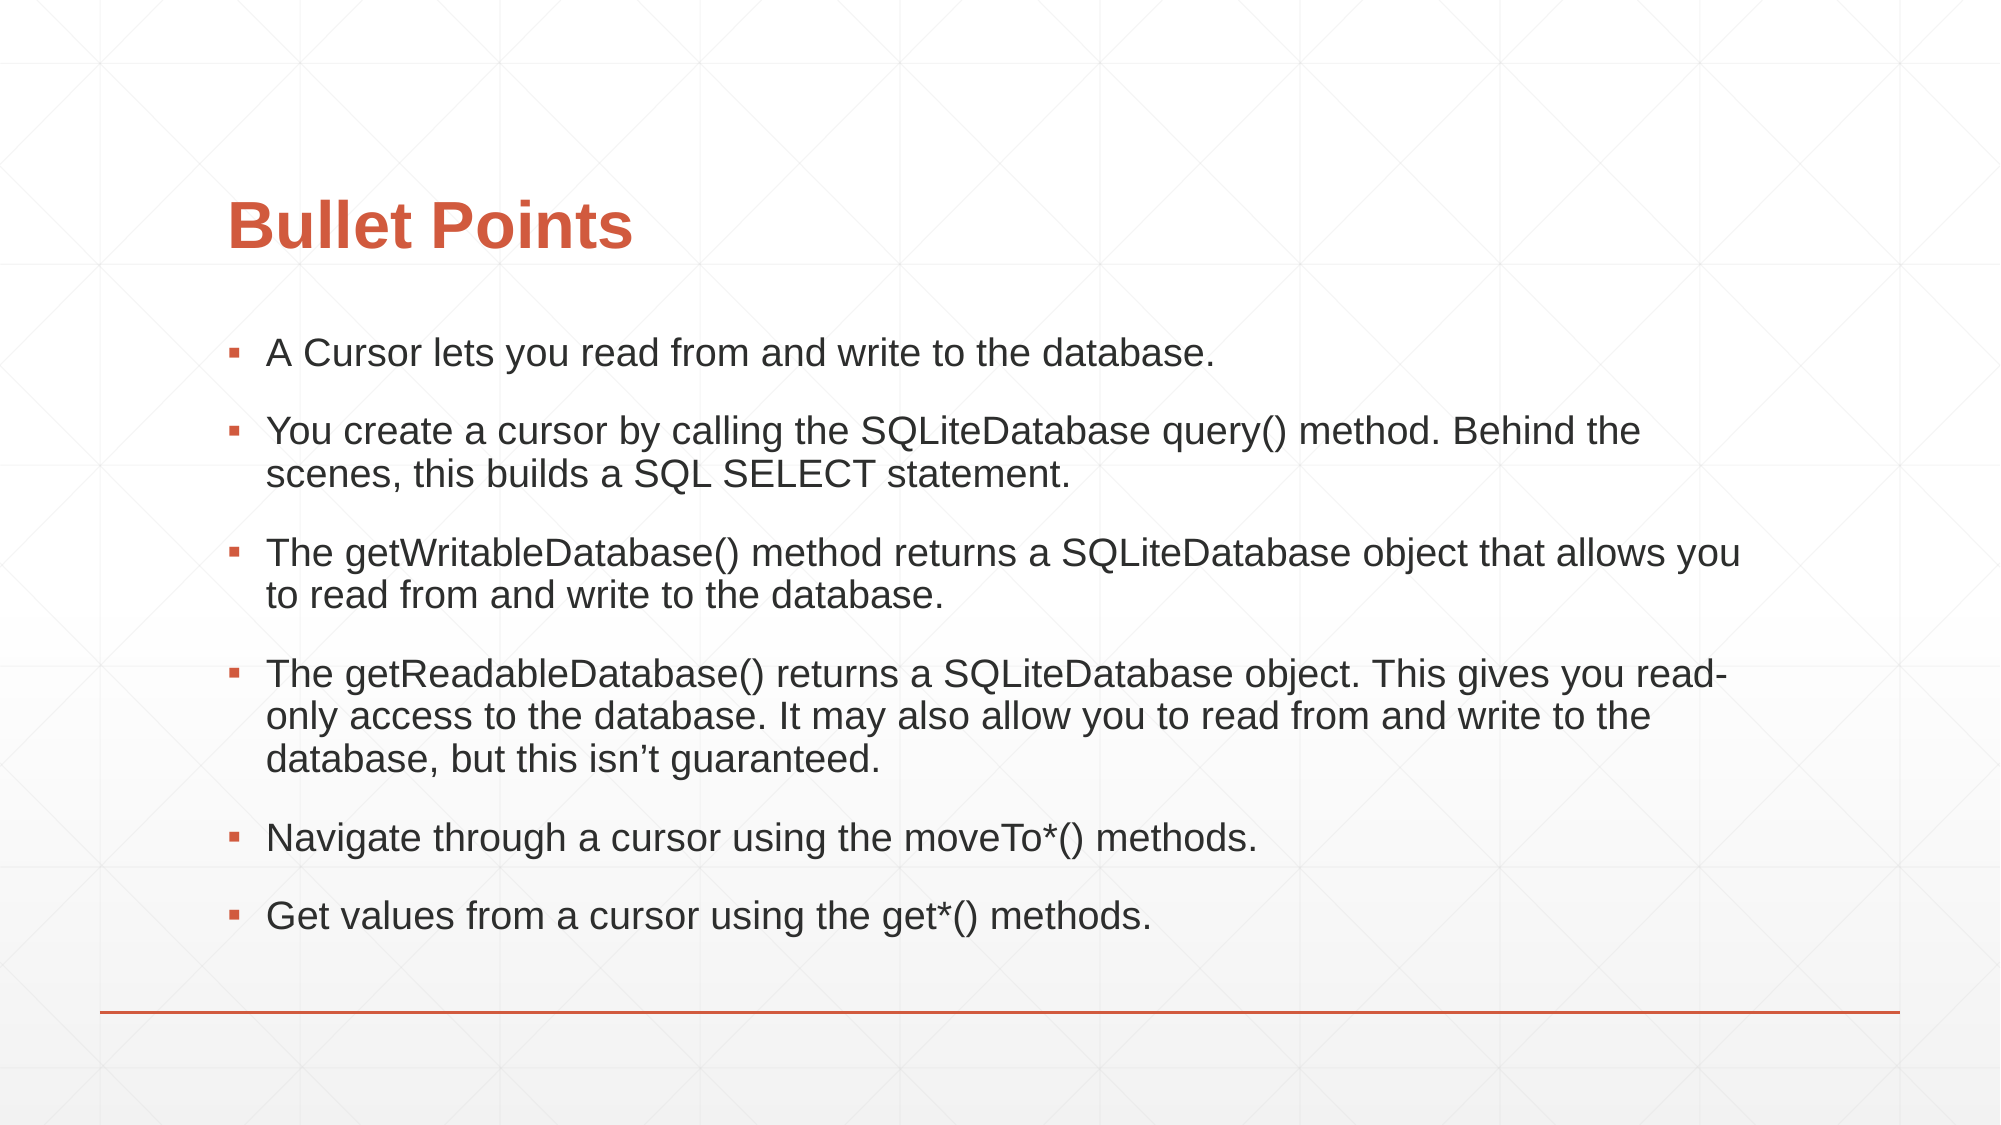

# Bullet Points
A Cursor lets you read from and write to the database.
You create a cursor by calling the SQLiteDatabase query() method. Behind the scenes, this builds a SQL SELECT statement.
The getWritableDatabase() method returns a SQLiteDatabase object that allows you to read from and write to the database.
The getReadableDatabase() returns a SQLiteDatabase object. This gives you read-only access to the database. It may also allow you to read from and write to the database, but this isn’t guaranteed.
Navigate through a cursor using the moveTo*() methods.
Get values from a cursor using the get*() methods.